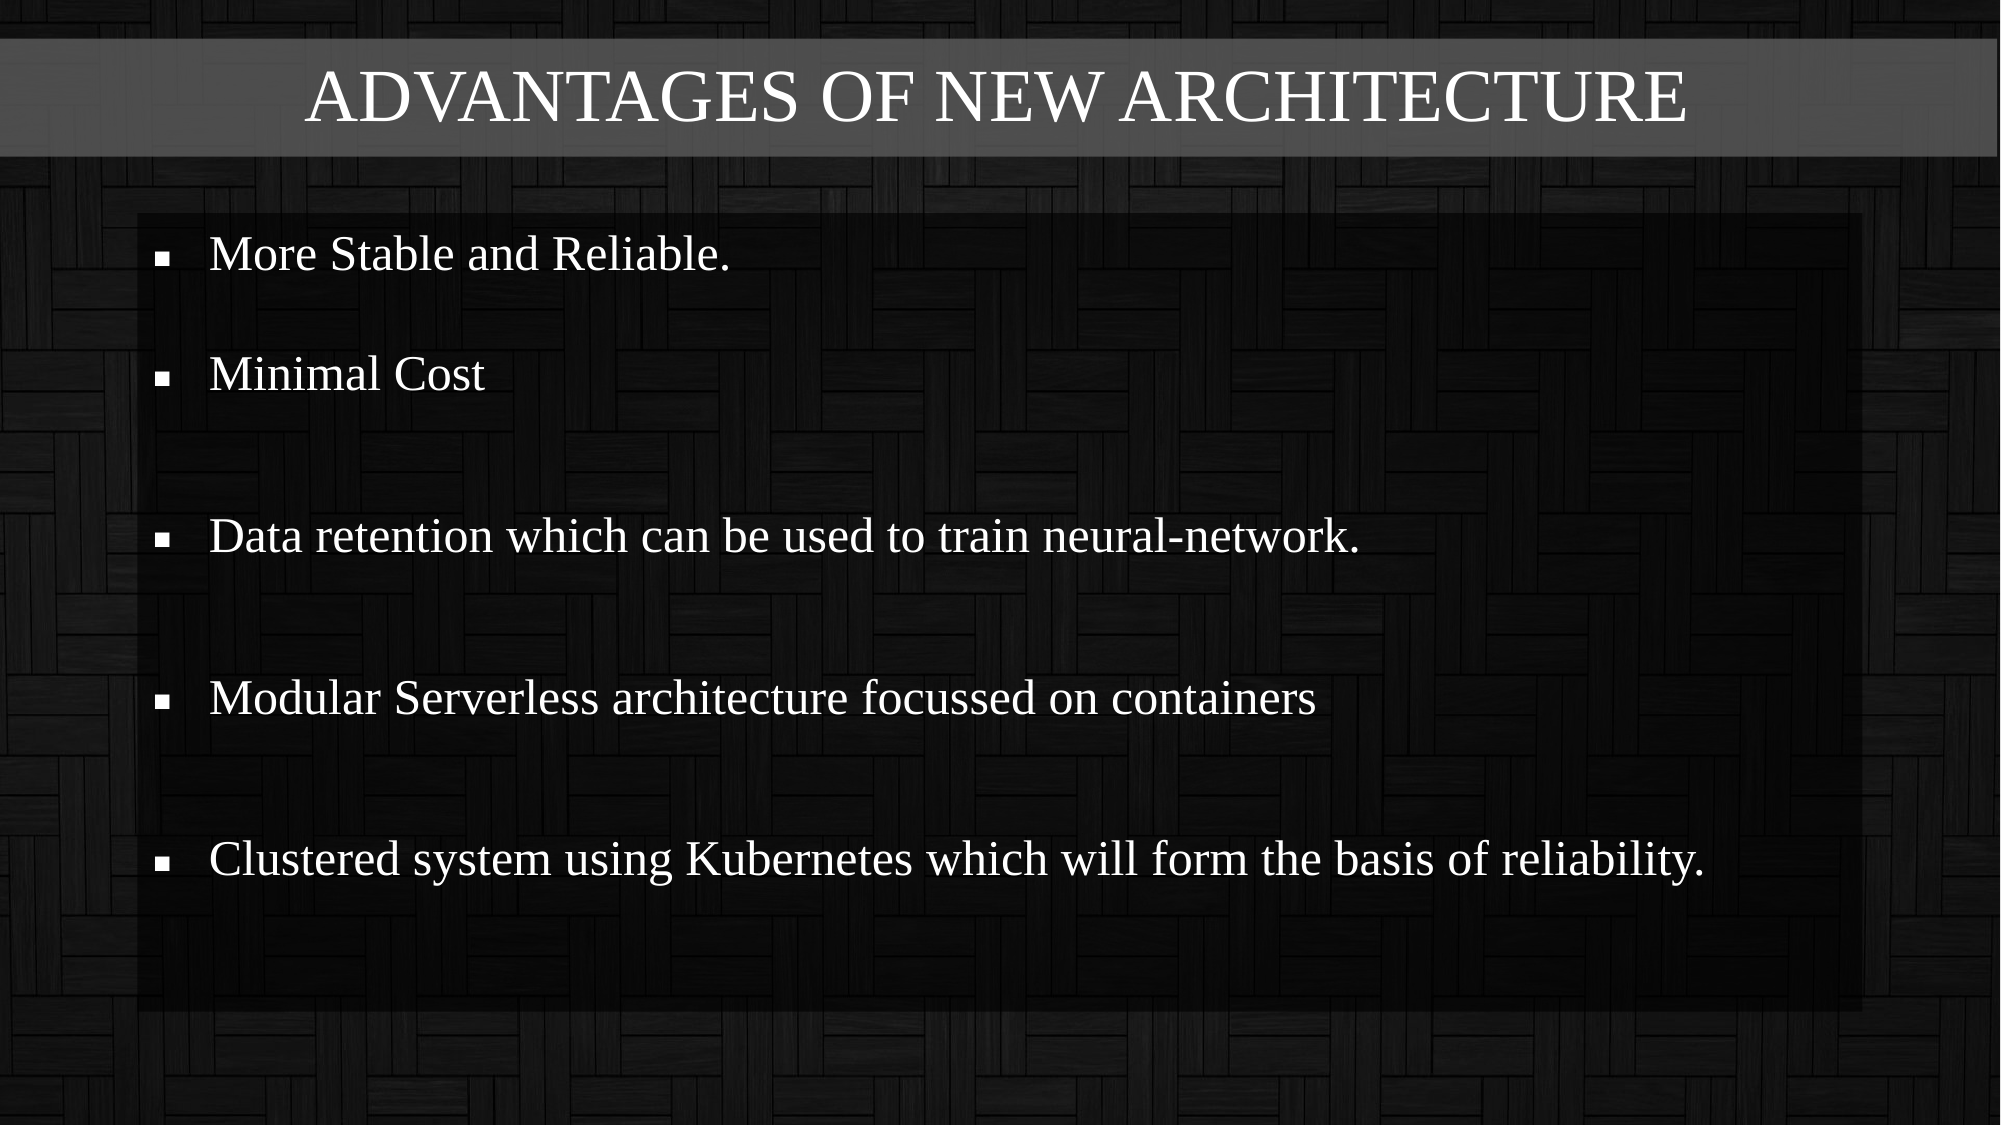

ADVANTAGES OF NEW ARCHITECTURE

More Stable and Reliable.

Minimal Cost

Data retention which can be used to train neural-network.

Modular Serverless architecture focussed on containers

Clustered system using Kubernetes which will form the basis of reliability.